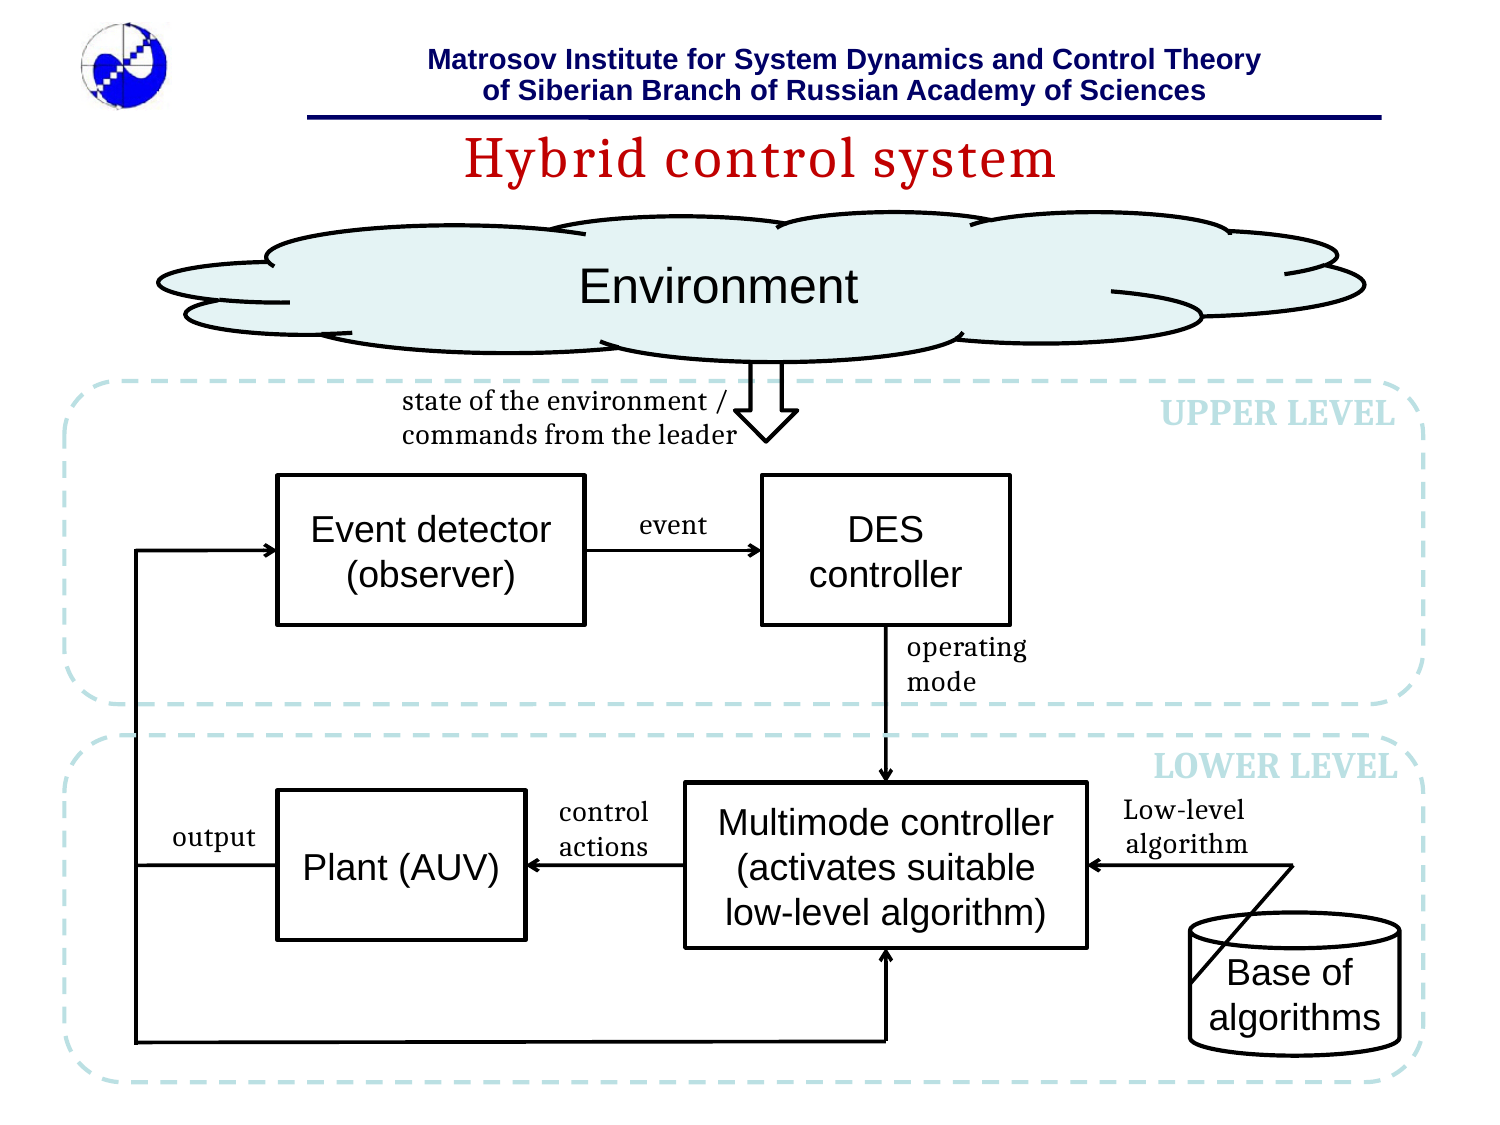

Hybrid control system
Environment

state of the environment /
commands from the leader

UPPER LEVEL
Event detector (observer)
DES controller
event
operating mode
LOWER LEVEL

Multimode controller
(activates suitable low-level algorithm)
Low-level
algorithm
control
actions
Plant (AUV)
output
Base of  algorithms